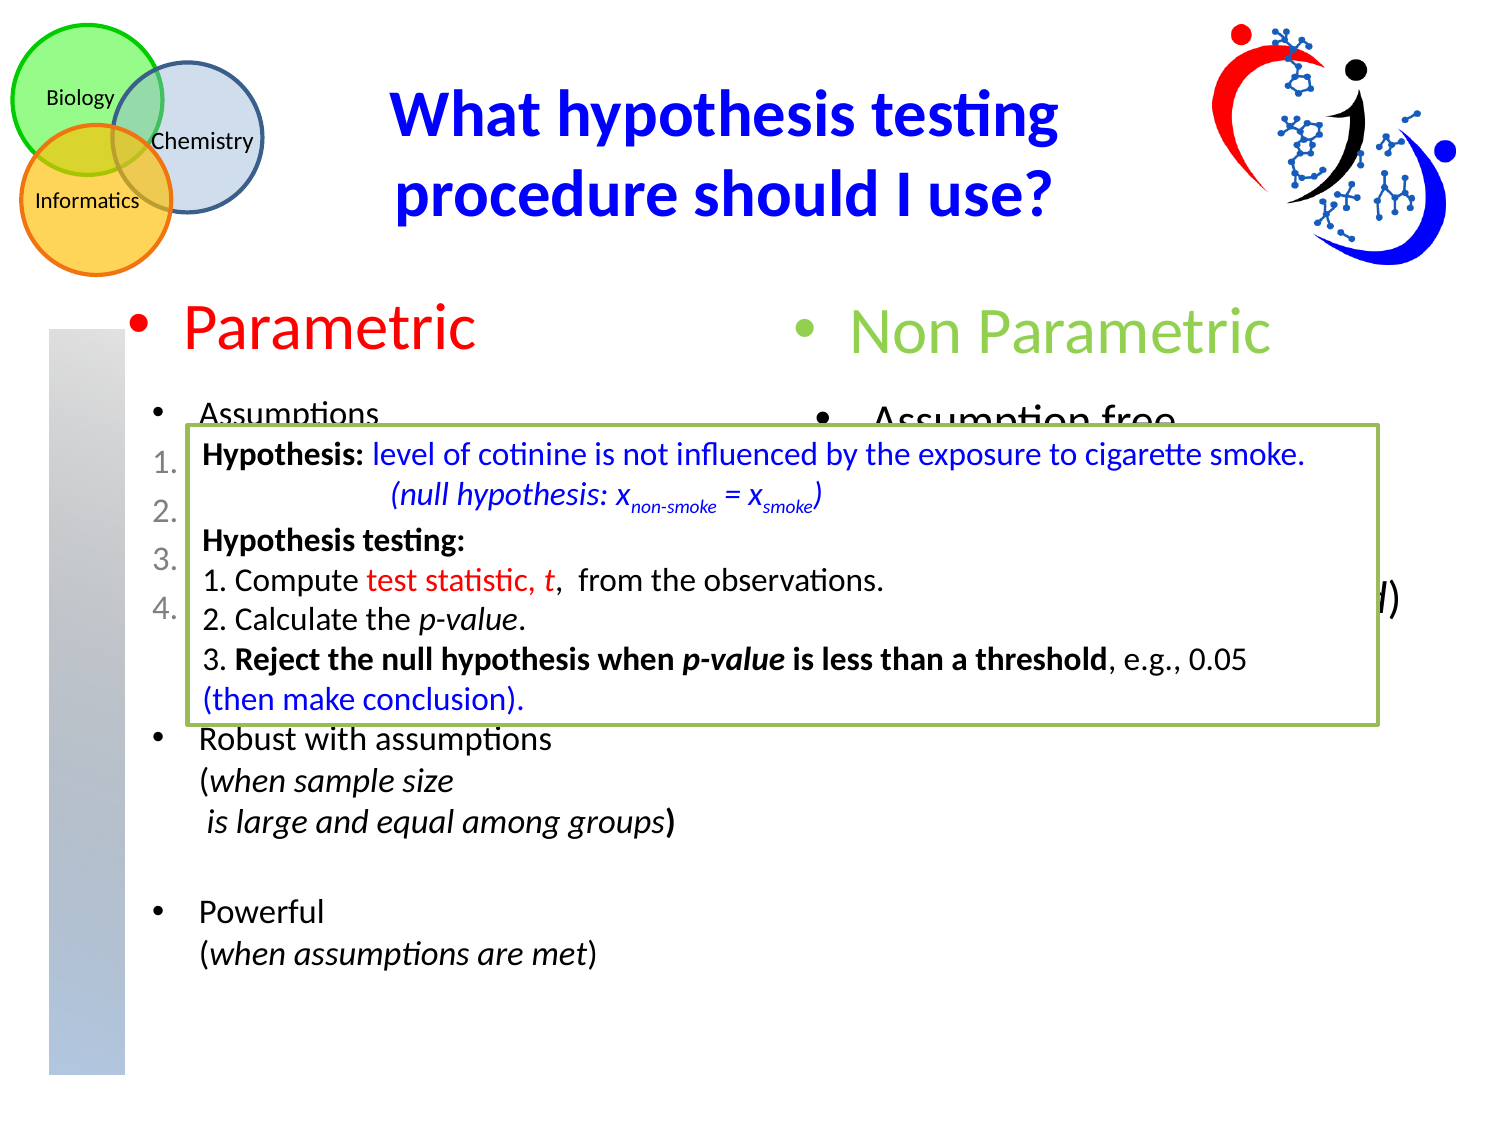

What hypothesis testing procedure should I use?
Parametric
Non Parametric
Assumptions
Normality (Shapiro test)
Equal variance (Levene Test)
Sphericity (Mauchly Test)
Equal covariance (Box Test)
Sensitive to outliers
Robust with assumptions
(when sample size
 is large and equal among groups)
Powerful
(when assumptions are met)
Assumption free
      Less affected by outliers
Powerful
(when assumptions violated)
Hypothesis: level of cotinine is not influenced by the exposure to cigarette smoke.
	     (null hypothesis: xnon-smoke = xsmoke)
Hypothesis testing:
1. Compute test statistic, t,  from the observations.
2. Calculate the p-value.
3. Reject the null hypothesis when p-value is less than a threshold, e.g., 0.05
(then make conclusion).